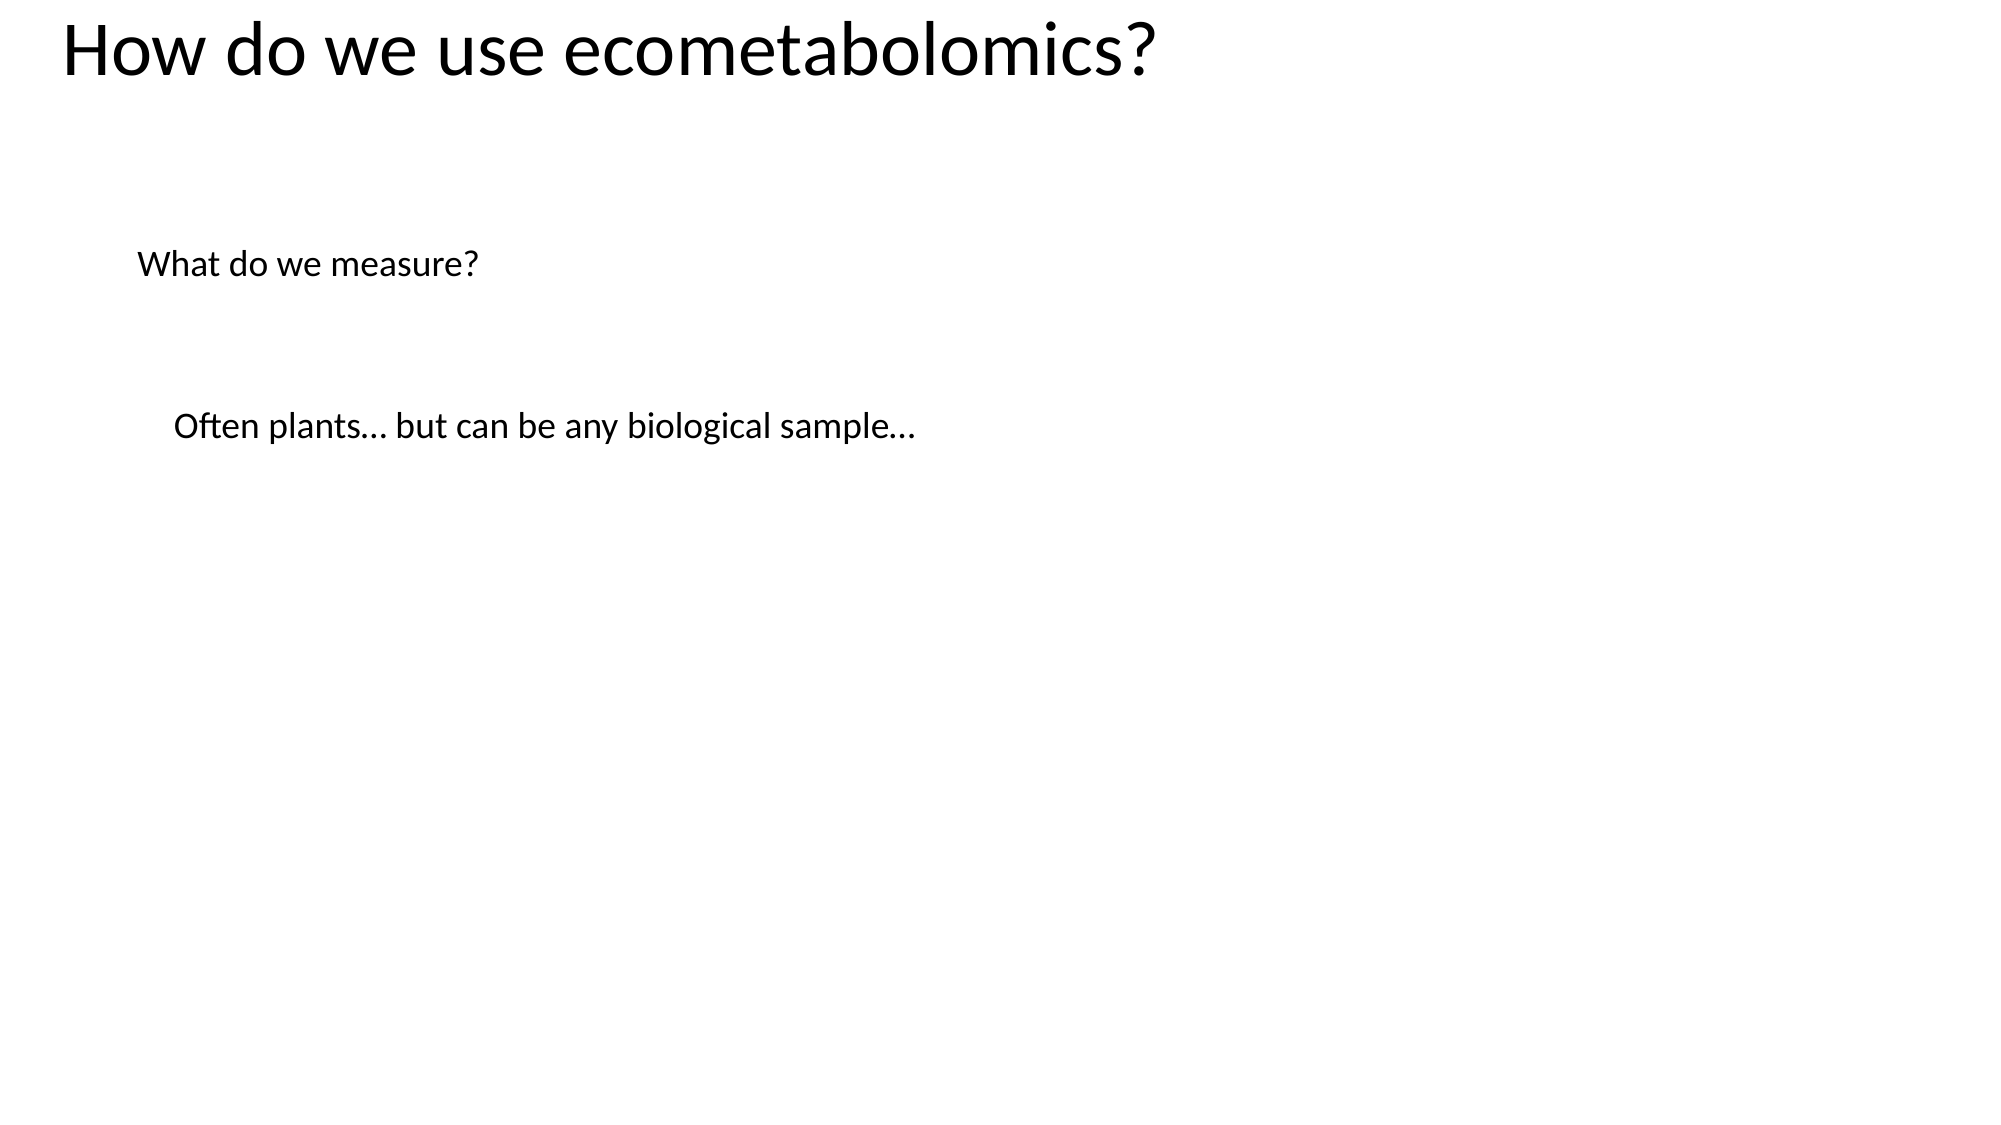

How do we use ecometabolomics?
What do we measure?
Often plants… but can be any biological sample…